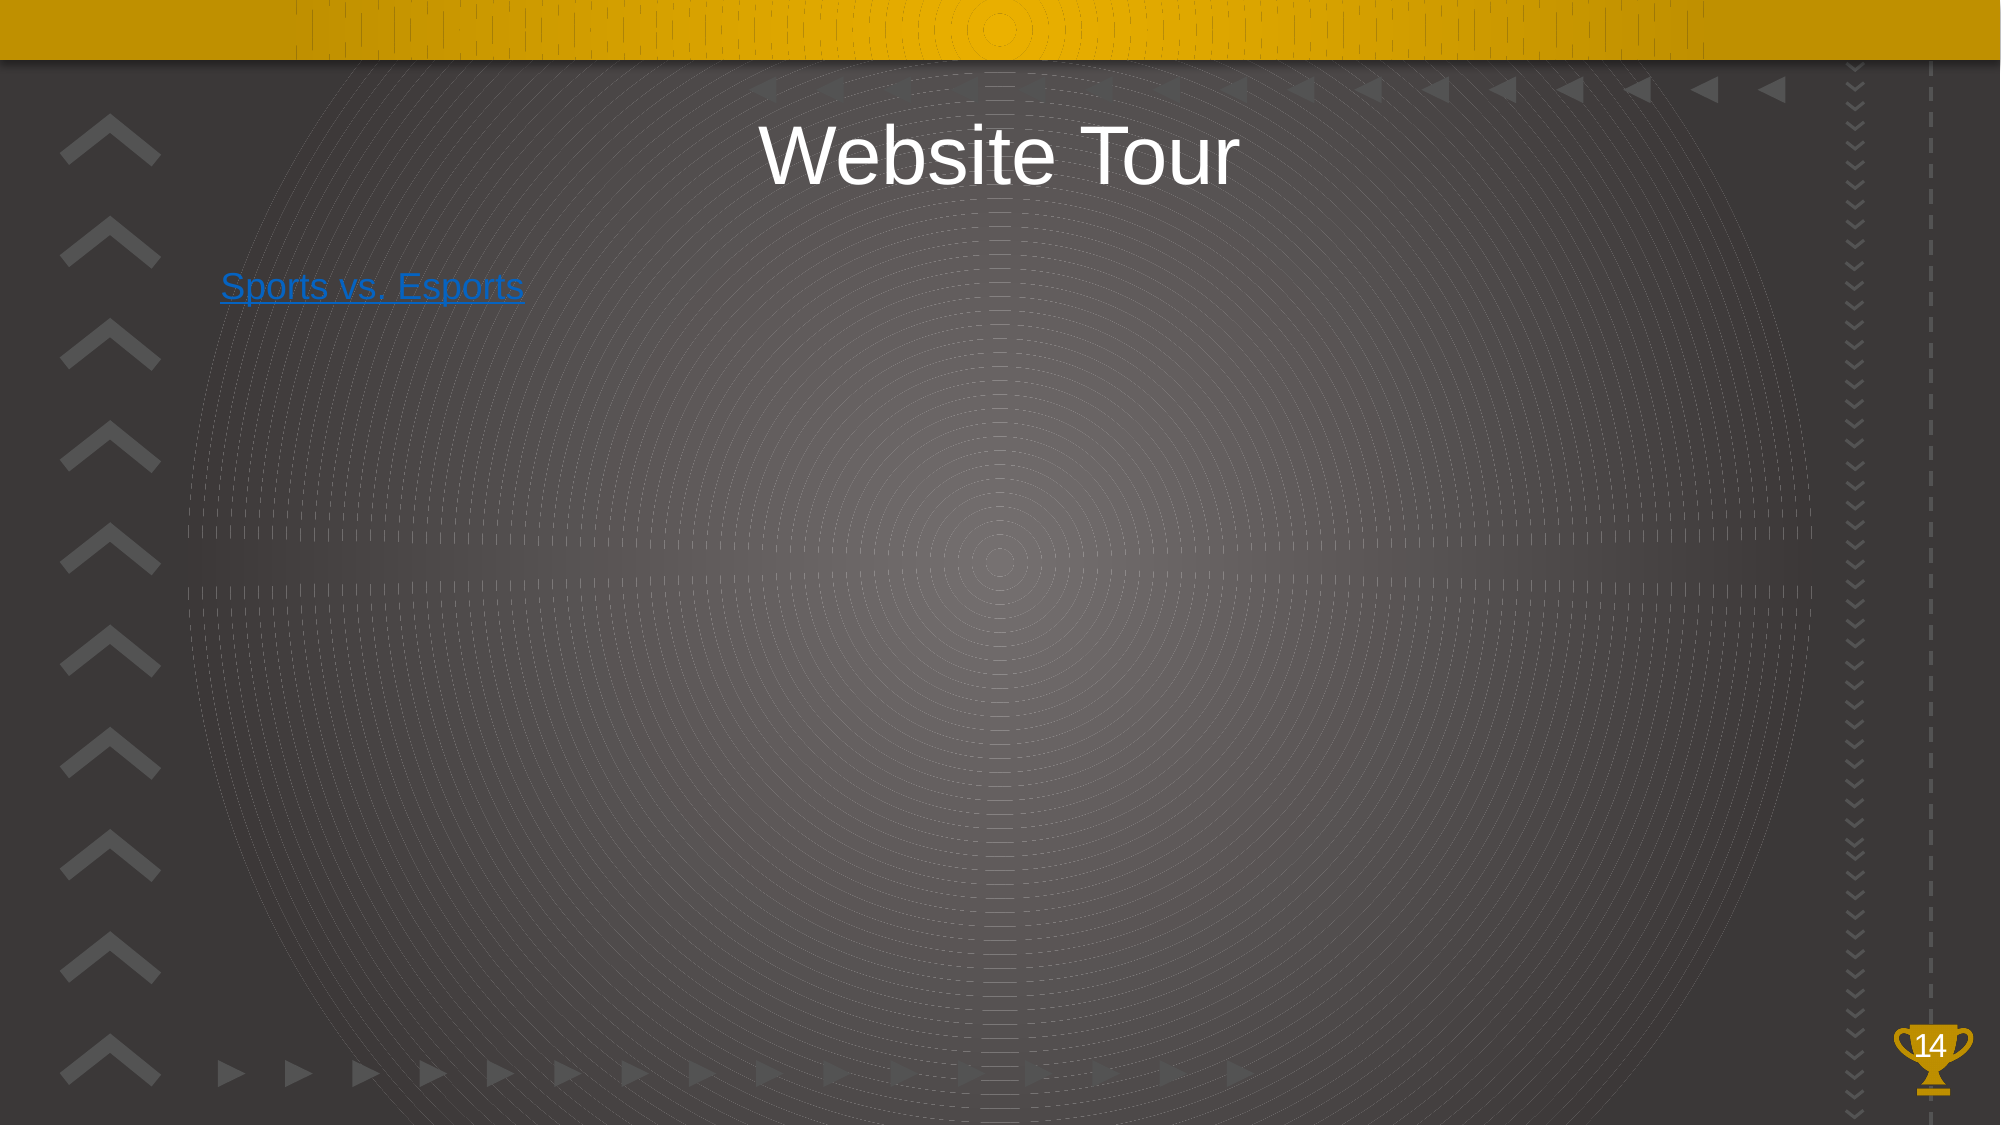

# Website Tour
Sports vs. Esports
14